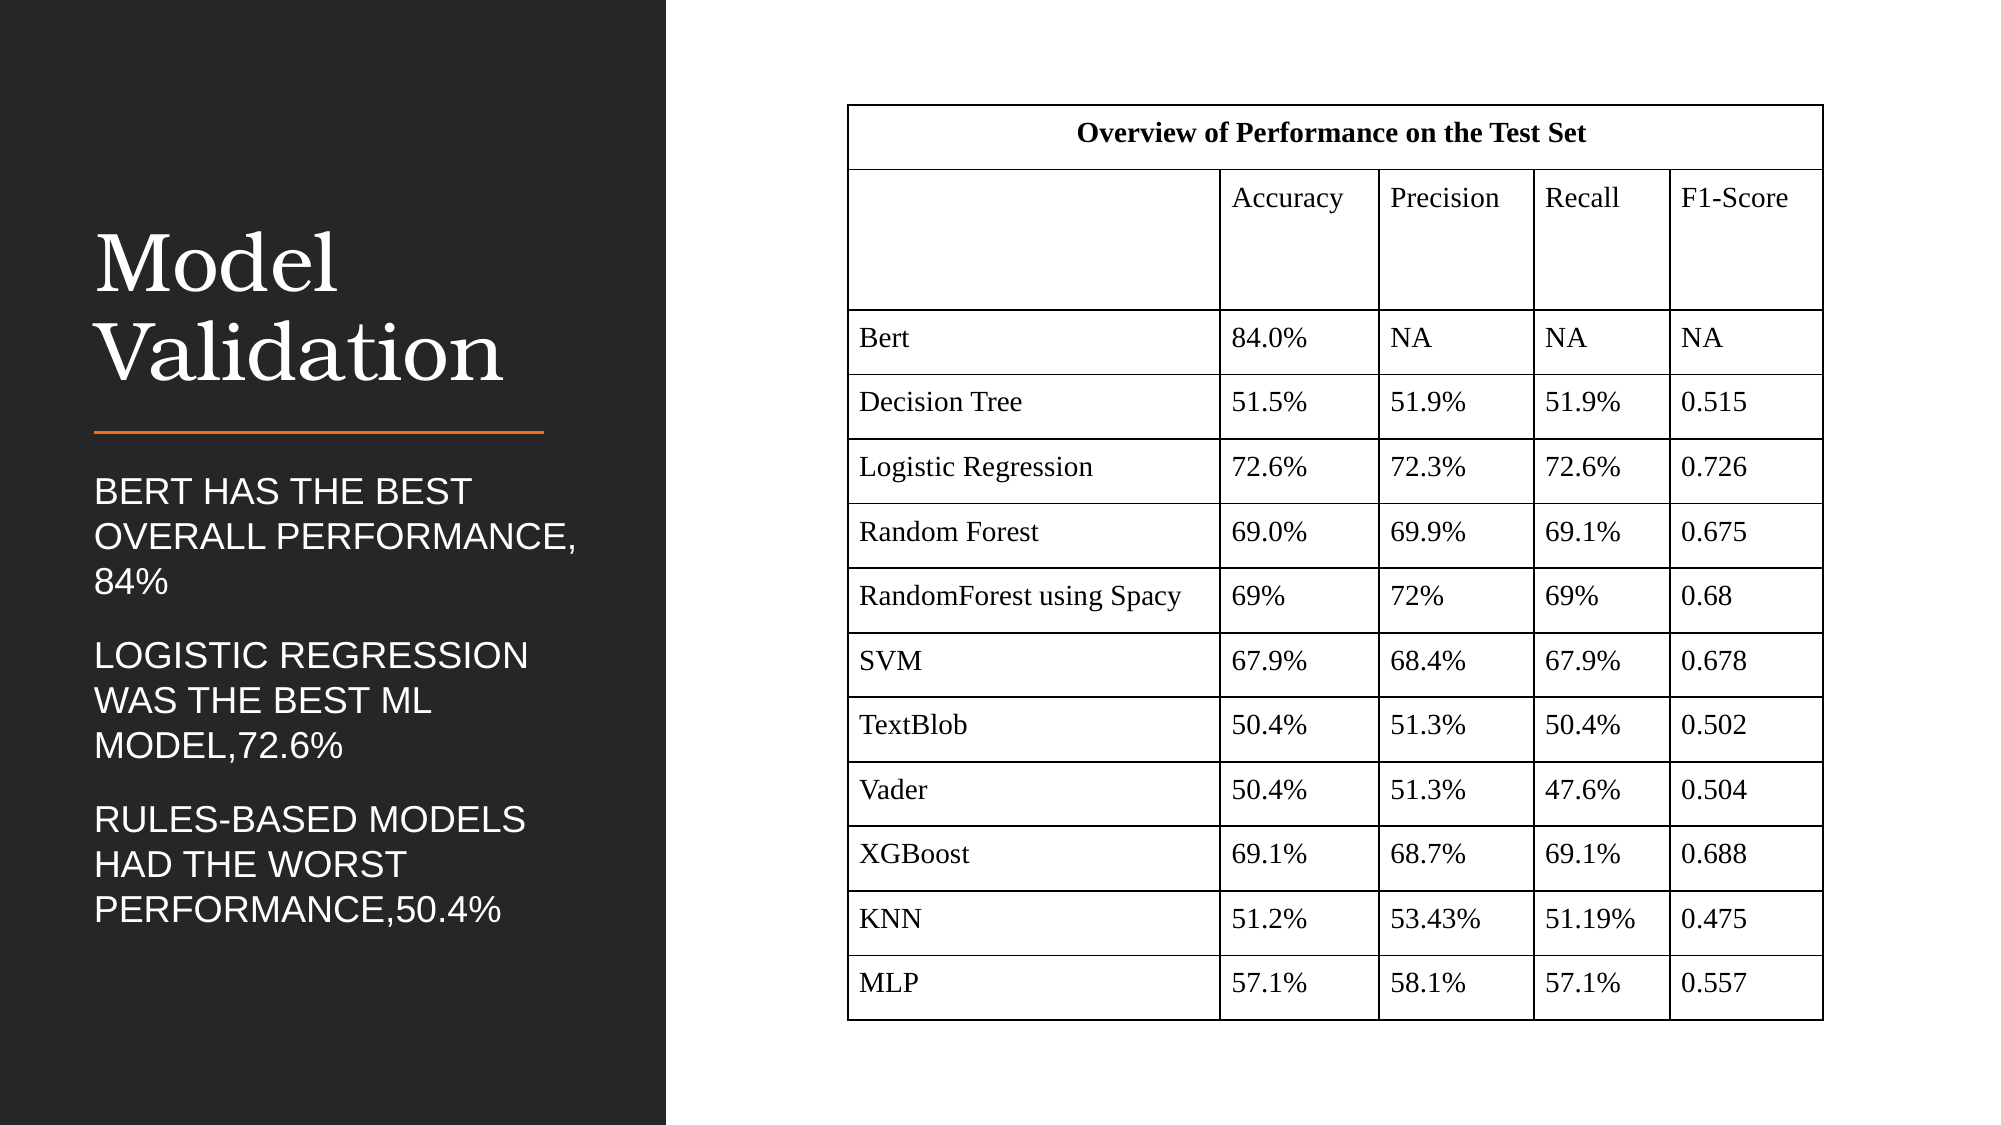

Model Validation
| Overview of Performance on the Test Set |  |  |  |  |
| --- | --- | --- | --- | --- |
|  | Accuracy | Precision | Recall | F1-Score |
| Bert | 84.0% | NA | NA | NA |
| Decision Tree | 51.5% | 51.9% | 51.9% | 0.515 |
| Logistic Regression | 72.6% | 72.3% | 72.6% | 0.726 |
| Random Forest | 69.0% | 69.9% | 69.1% | 0.675 |
| RandomForest using Spacy | 69% | 72% | 69% | 0.68 |
| SVM | 67.9% | 68.4% | 67.9% | 0.678 |
| TextBlob | 50.4% | 51.3% | 50.4% | 0.502 |
| Vader | 50.4% | 51.3% | 47.6% | 0.504 |
| XGBoost | 69.1% | 68.7% | 69.1% | 0.688 |
| KNN | 51.2% | 53.43% | 51.19% | 0.475 |
| MLP | 57.1% | 58.1% | 57.1% | 0.557 |
BERT HAS THE BEST OVERALL PERFORMANCE, 84%
LOGISTIC REGRESSION WAS THE BEST ML MODEL,72.6%
RULES-BASED MODELS HAD THE WORST PERFORMANCE,50.4%